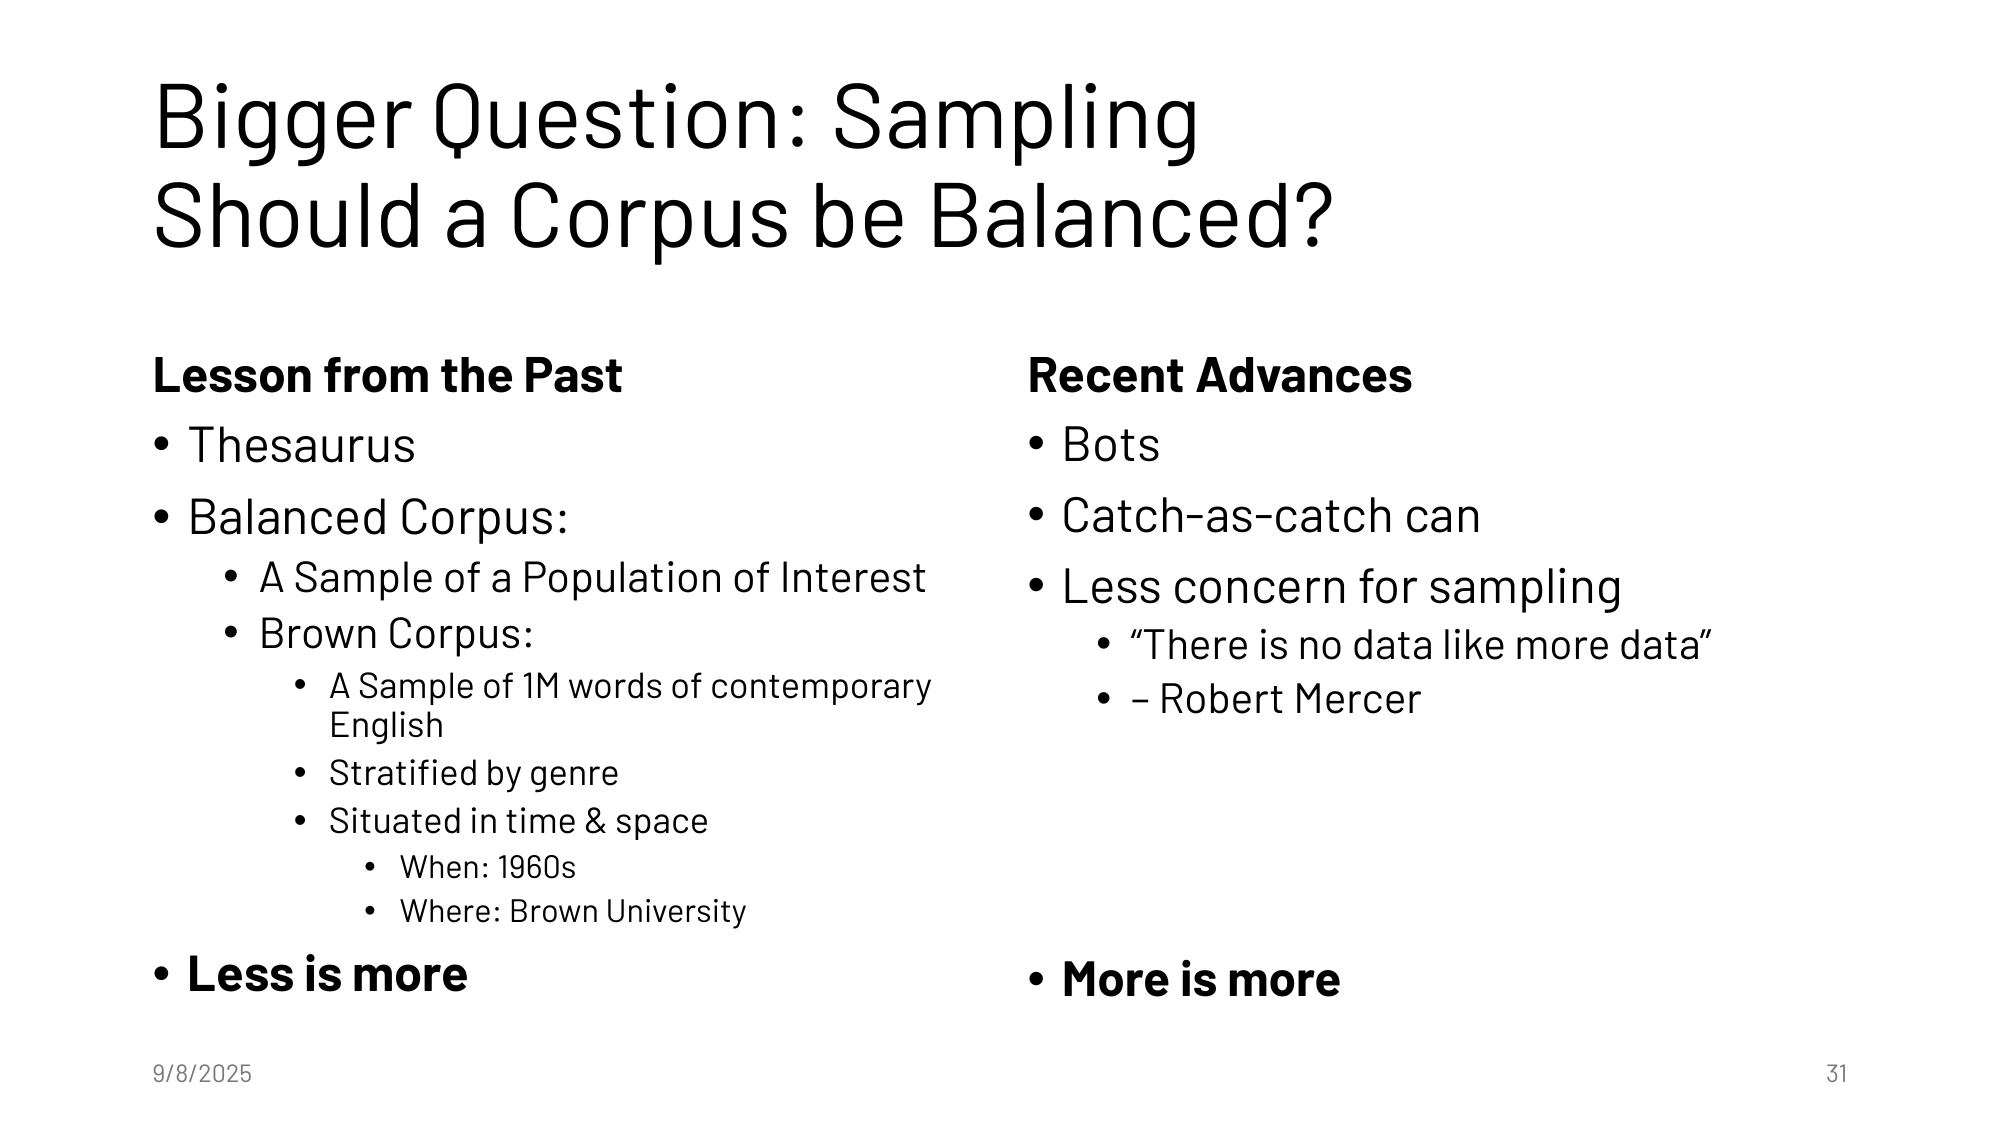

# Bigger Question: Sampling Should a Corpus be Balanced?
Lesson from the Past
Recent Advances
Thesaurus
Balanced Corpus:
A Sample of a Population of Interest
Brown Corpus:
A Sample of 1M words of contemporary English
Stratified by genre
Situated in time & space
When: 1960s
Where: Brown University
Less is more
Bots
Catch-as-catch can
Less concern for sampling
“There is no data like more data”
– Robert Mercer

More is more
9/8/2025
31